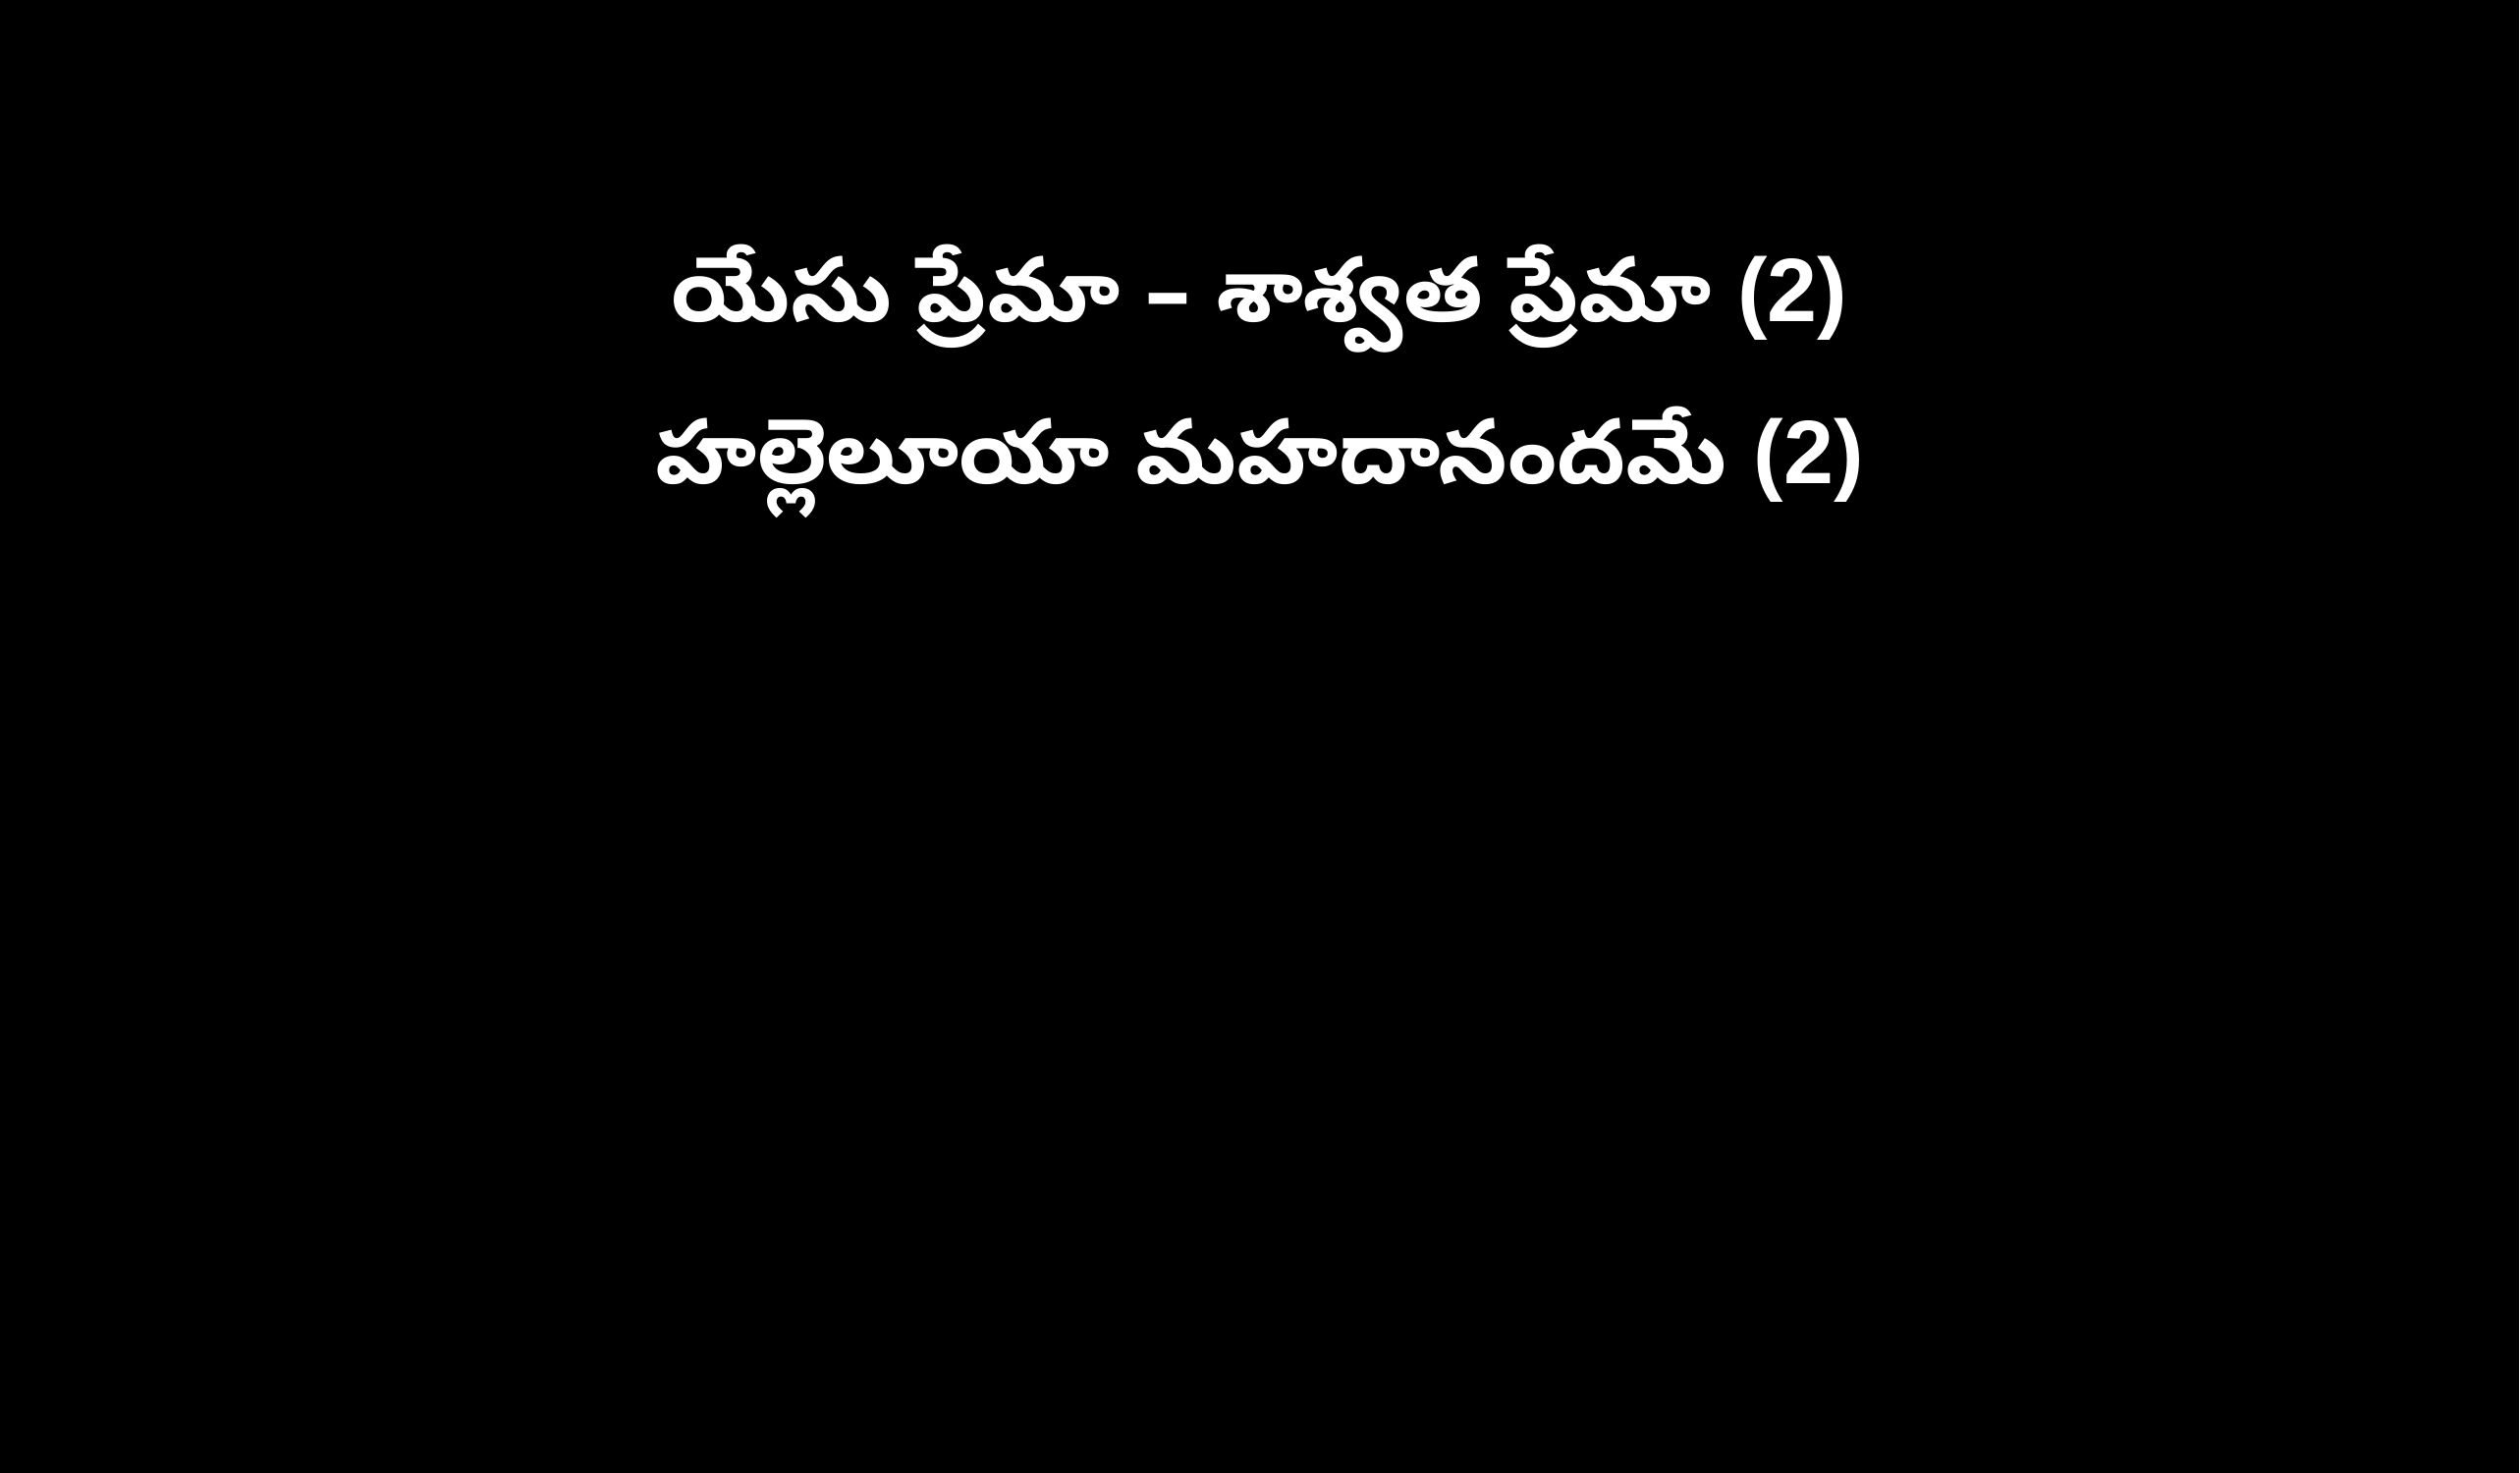

యేసు ప్రేమా – శాశ్వత ప్రేమా (2)
హల్లెలూయా మహదానందమే (2)